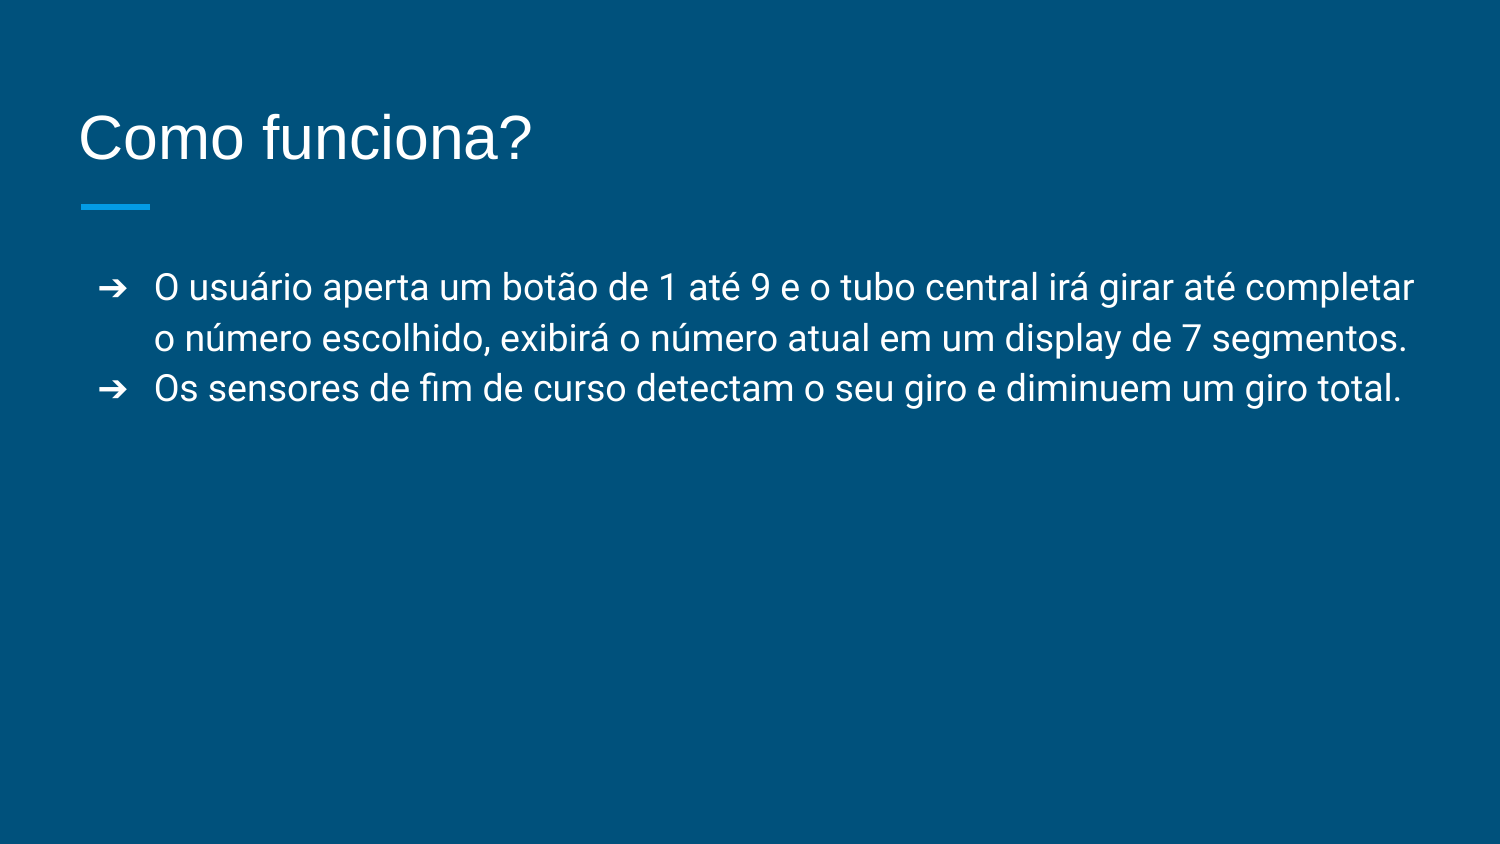

# Como funciona?
O usuário aperta um botão de 1 até 9 e o tubo central irá girar até completar o número escolhido, exibirá o número atual em um display de 7 segmentos.
Os sensores de fim de curso detectam o seu giro e diminuem um giro total.